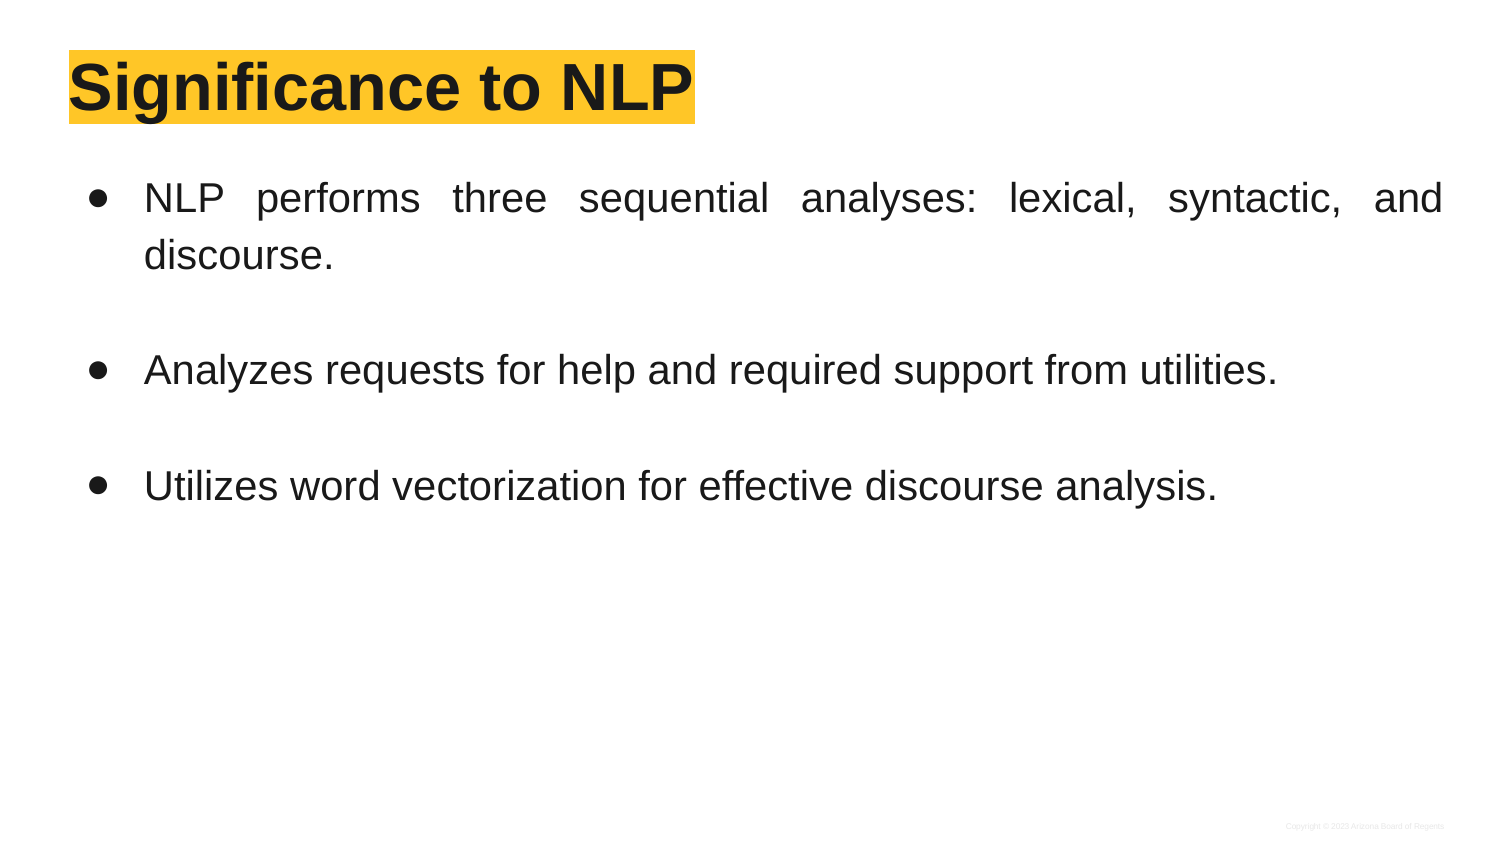

# Significance to NLP
NLP performs three sequential analyses: lexical, syntactic, and discourse.

Analyzes requests for help and required support from utilities.

Utilizes word vectorization for effective discourse analysis.